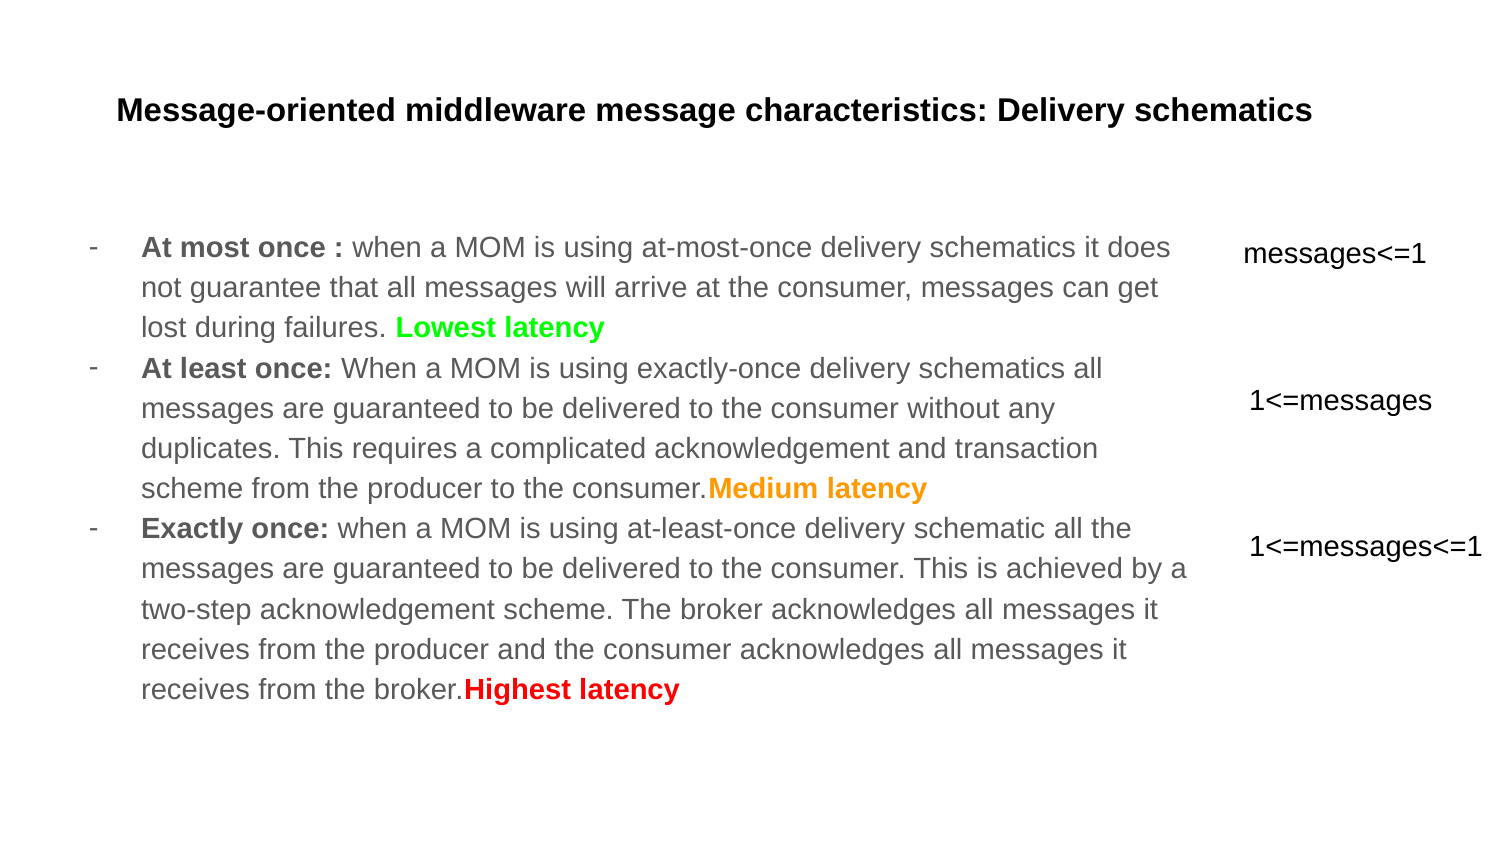

# Message-oriented middleware message characteristics: Delivery schematics
At most once : when a MOM is using at-most-once delivery schematics it does not guarantee that all messages will arrive at the consumer, messages can get lost during failures. Lowest latency
At least once: When a MOM is using exactly-once delivery schematics all messages are guaranteed to be delivered to the consumer without any duplicates. This requires a complicated acknowledgement and transaction scheme from the producer to the consumer.Medium latency
Exactly once: when a MOM is using at-least-once delivery schematic all the messages are guaranteed to be delivered to the consumer. This is achieved by a two-step acknowledgement scheme. The broker acknowledges all messages it receives from the producer and the consumer acknowledges all messages it receives from the broker.Highest latency
messages<=1
1<=messages
1<=messages<=1